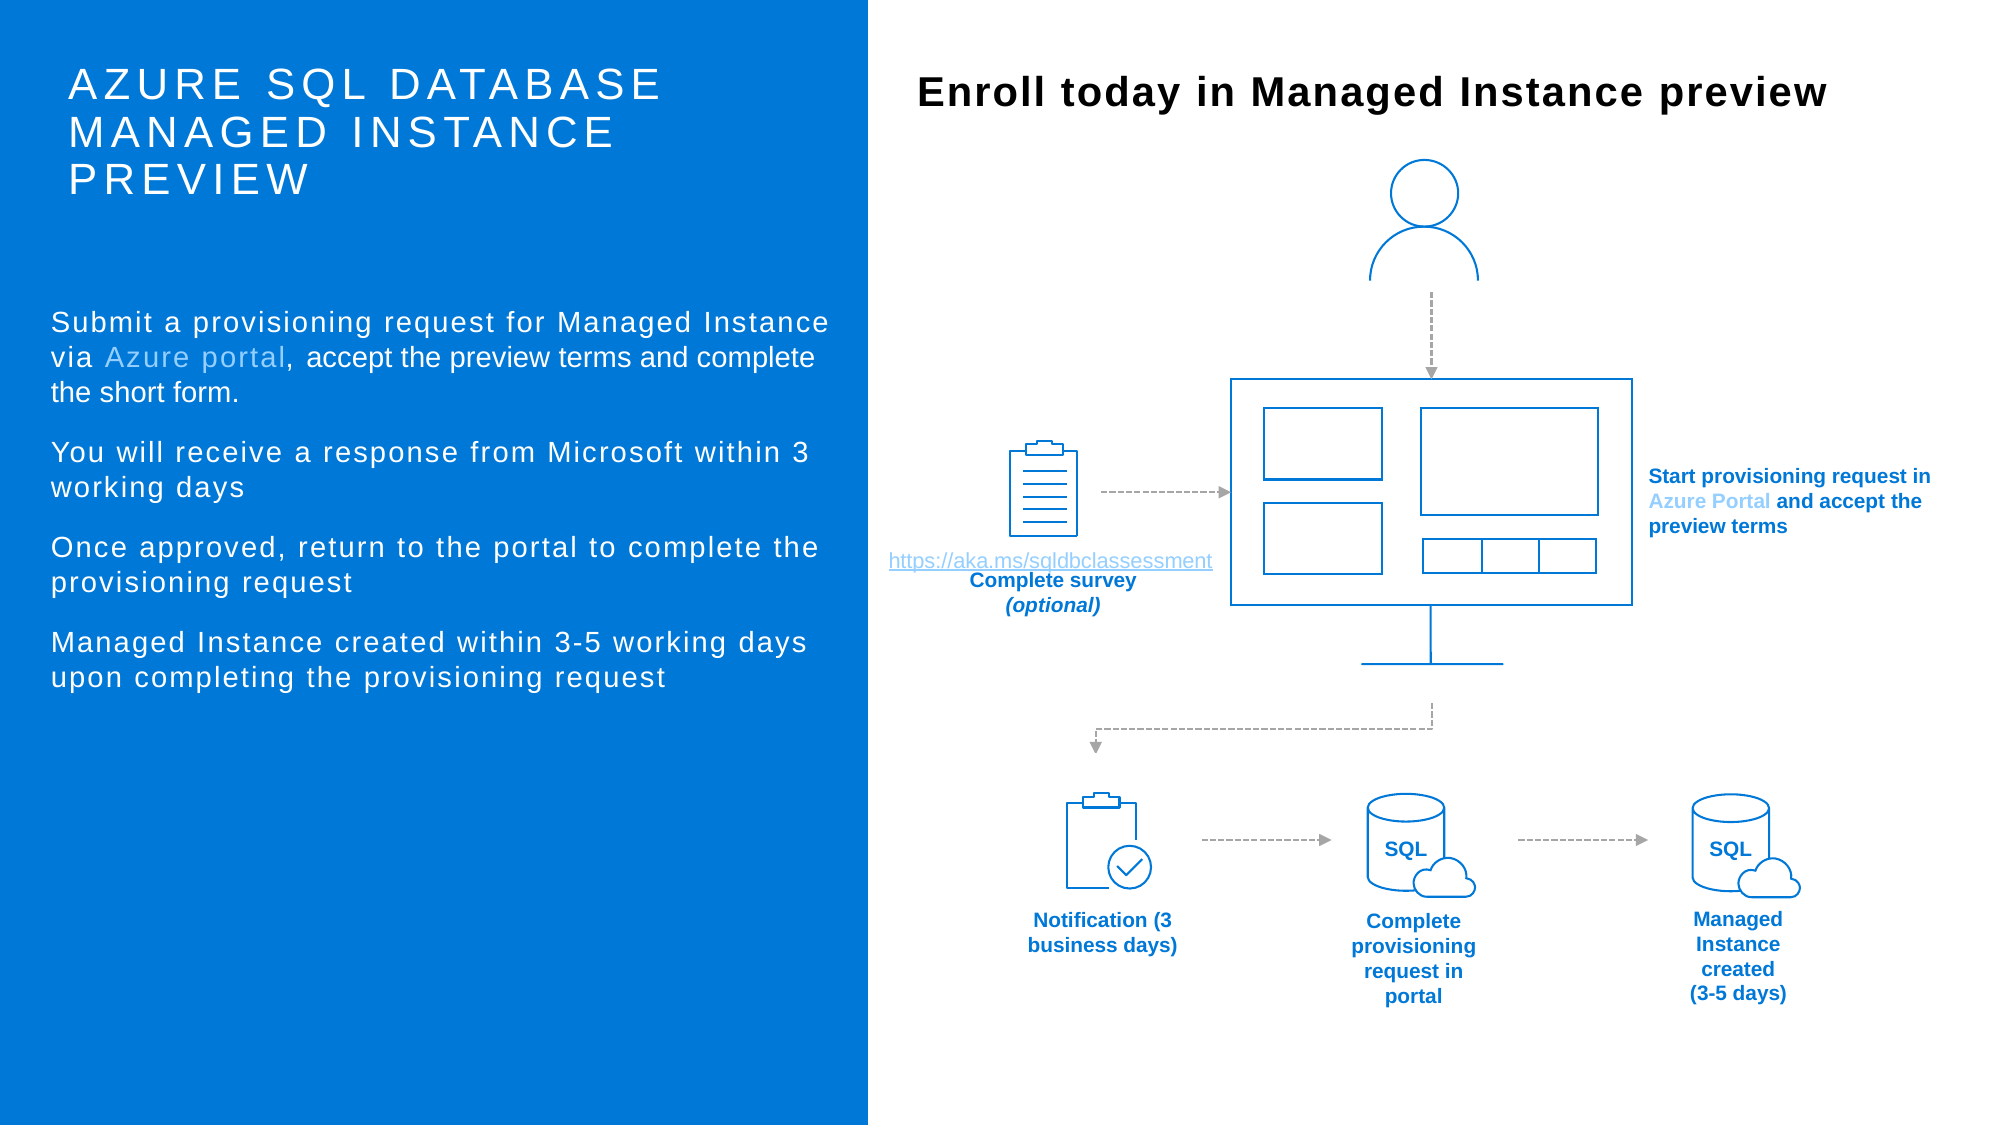

# Azure sql database managed instance preview
Enroll today in Managed Instance preview

Submit a provisioning request for Managed Instance via Azure portal, accept the preview terms and complete the short form.
You will receive a response from Microsoft within 3 working days
Once approved, return to the portal to complete the provisioning request
Managed Instance created within 3-5 working days upon completing the provisioning request

Start provisioning request in
Azure Portal and accept the preview terms
https://aka.ms/sqldbclassessment
Complete survey (optional)

SQL

SQL

Managed Instance created
(3-5 days)
Notification (3 business days)
Complete provisioning request in portal